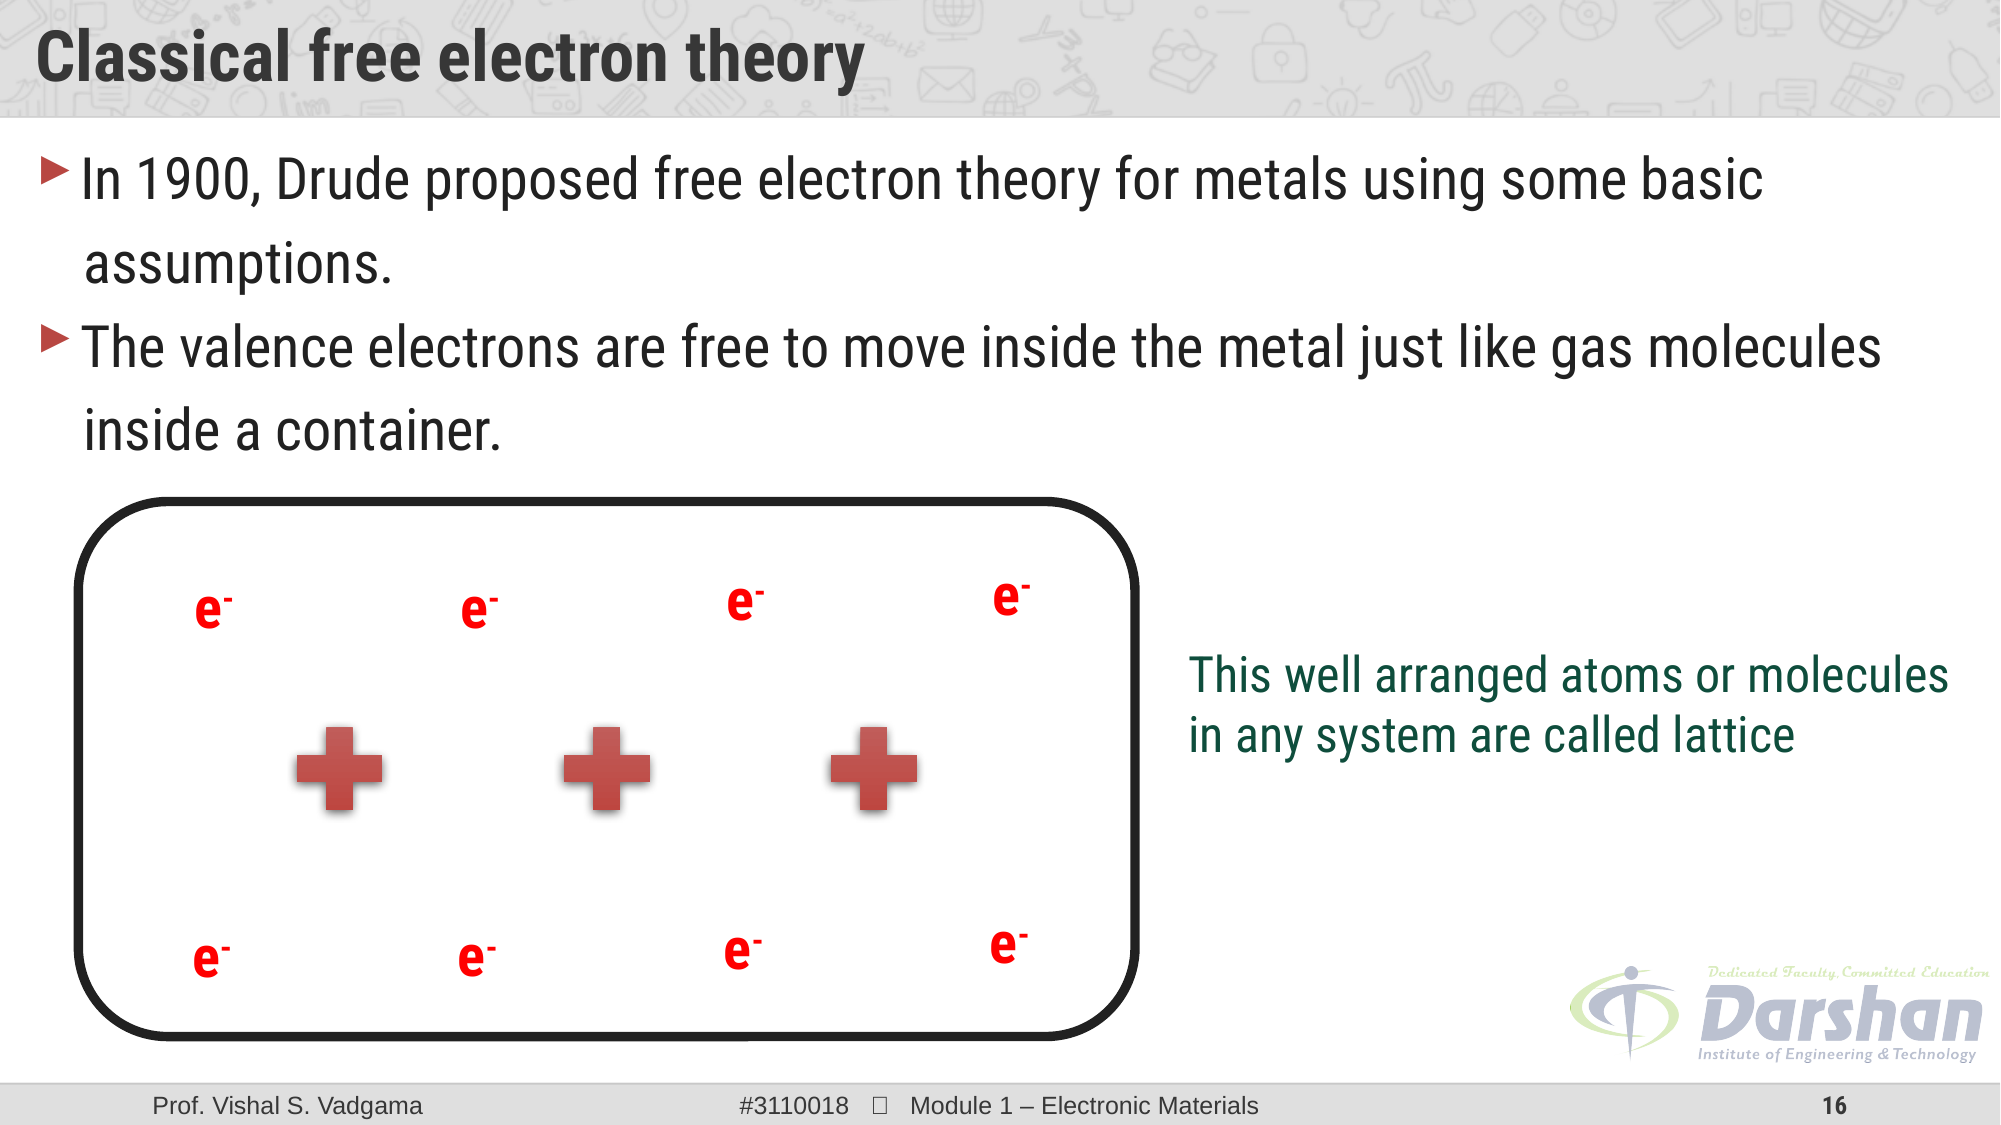

# Classical free electron theory
In 1900, Drude proposed free electron theory for metals using some basic
assumptions.
The valence electrons are free to move inside the metal just like gas molecules
inside a container.

e-
e-
e-
e-
This well arranged atoms or molecules
in any system are called lattice
e-
e-
e-
e-